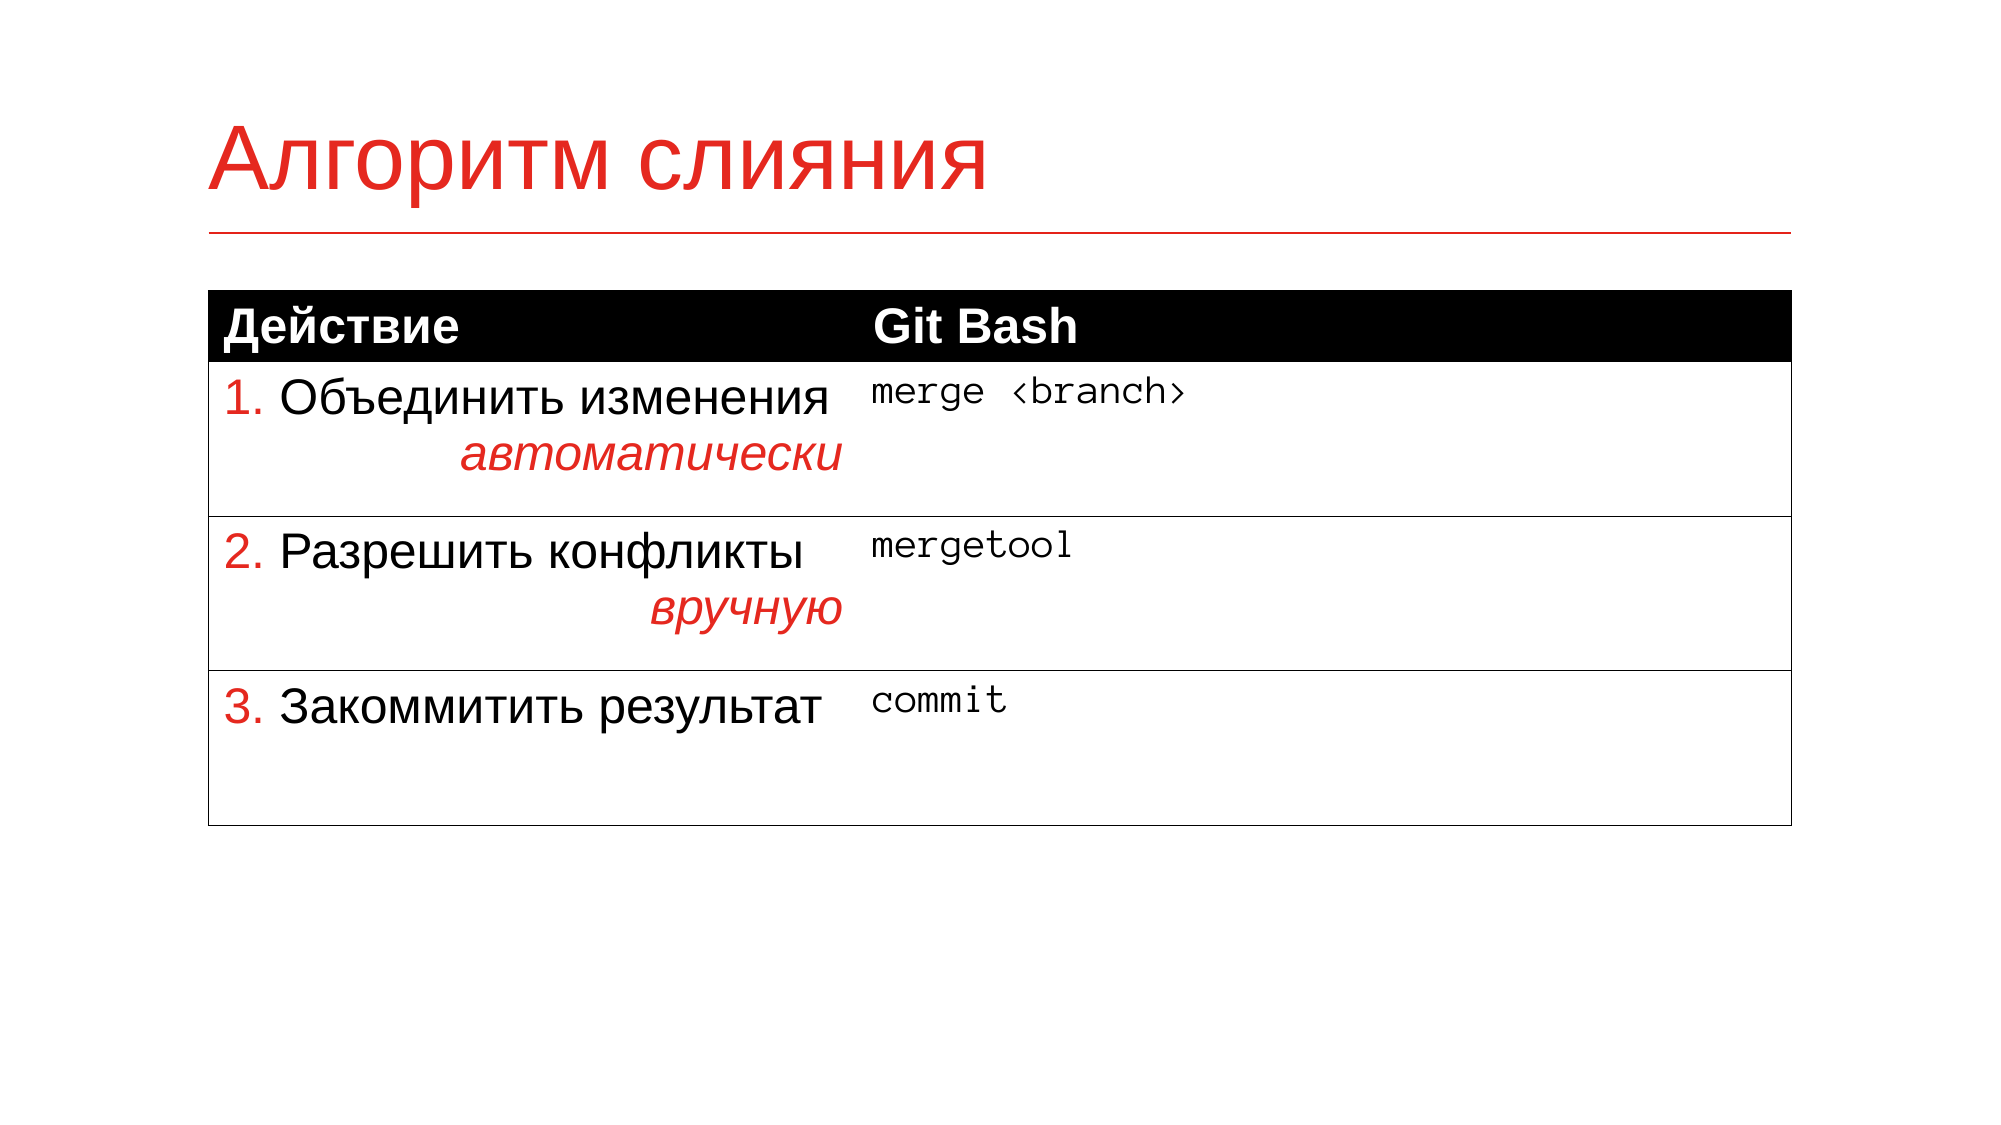

# Алгоритм слияния
| Действие | Git Bash |  |
| --- | --- | --- |
| 1. Объединить изменения автоматически | merge <branch> |  |
| 2. Разрешить конфликты вручную | mergetool |  |
| 3. Закоммитить результат | commit |  |